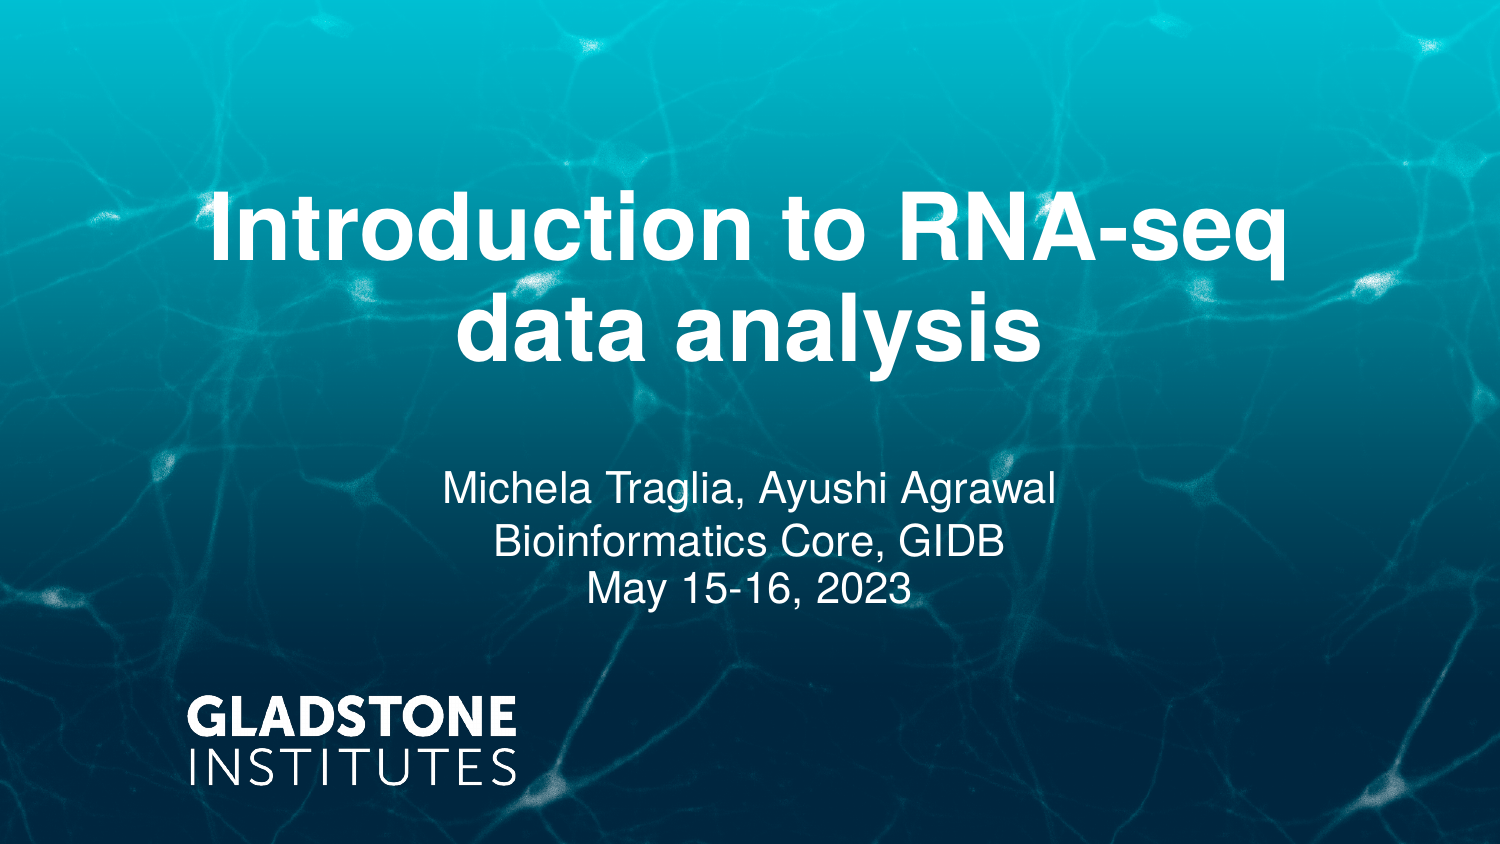

# Introduction to RNA-seq data analysis
Michela Traglia, Ayushi Agrawal
Bioinformatics Core, GIDB
May 15-16, 2023